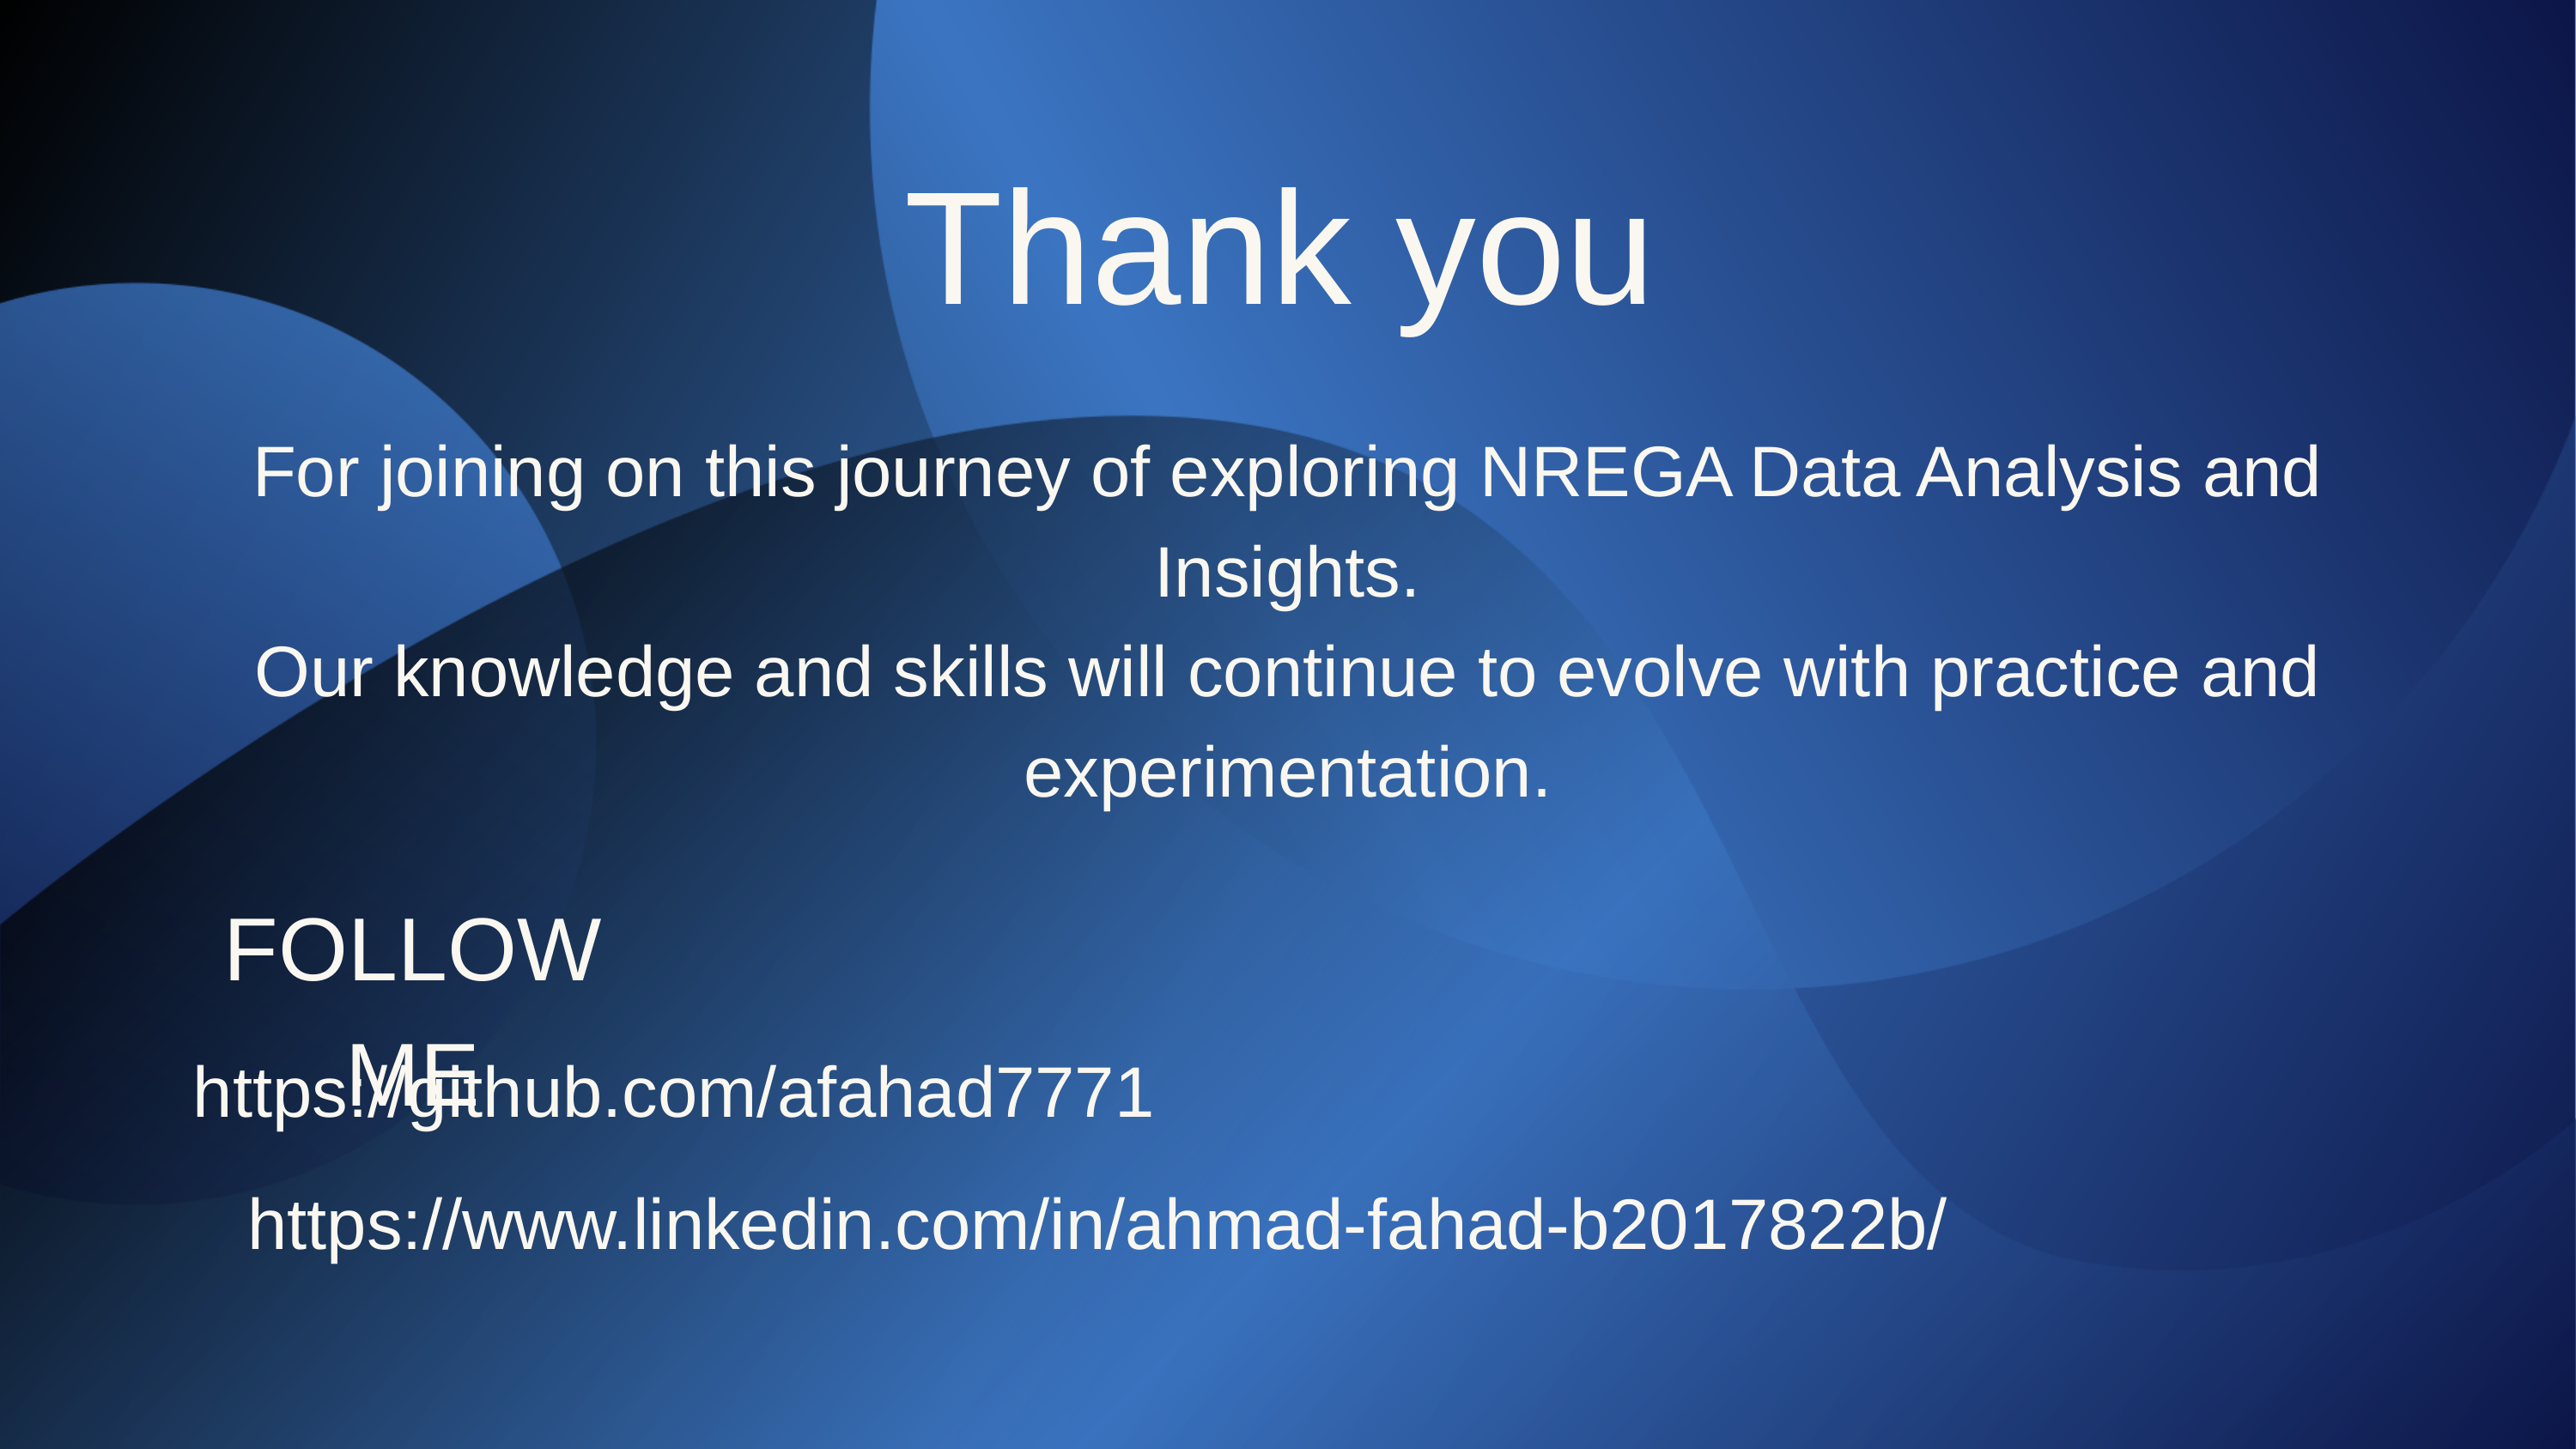

Thank you
For joining on this journey of exploring NREGA Data Analysis and Insights.
Our knowledge and skills will continue to evolve with practice and experimentation.
FOLLOW ME
https://github.com/afahad7771
https://www.linkedin.com/in/ahmad-fahad-b2017822b/